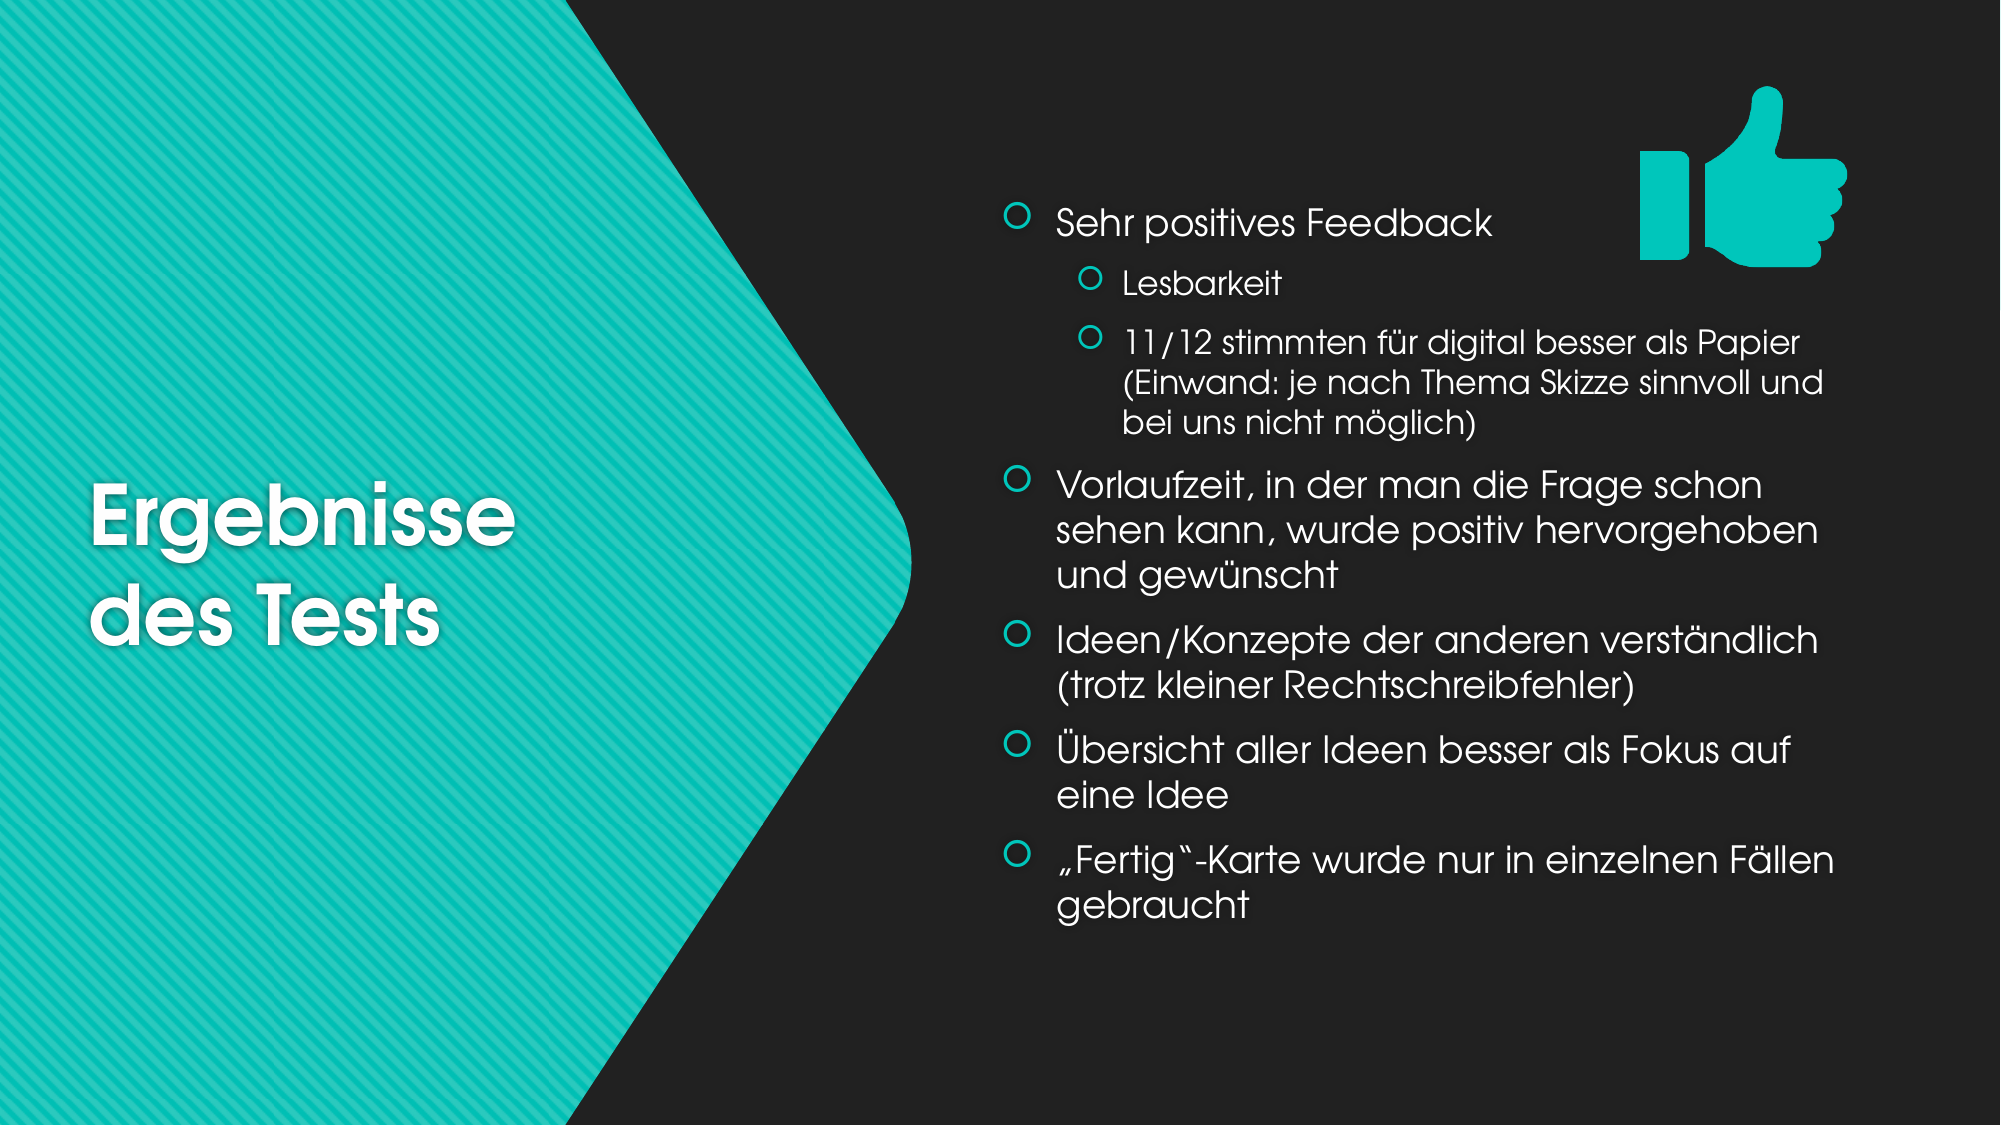

Sehr positives Feedback
Lesbarkeit
11/12 stimmten für digital besser als Papier (Einwand: je nach Thema Skizze sinnvoll und bei uns nicht möglich)
Vorlaufzeit, in der man die Frage schon sehen kann, wurde positiv hervorgehoben und gewünscht
Ideen/Konzepte der anderen verständlich (trotz kleiner Rechtschreibfehler)
Übersicht aller Ideen besser als Fokus auf eine Idee
„Fertig“-Karte wurde nur in einzelnen Fällen gebraucht
# Ergebnisse des Tests